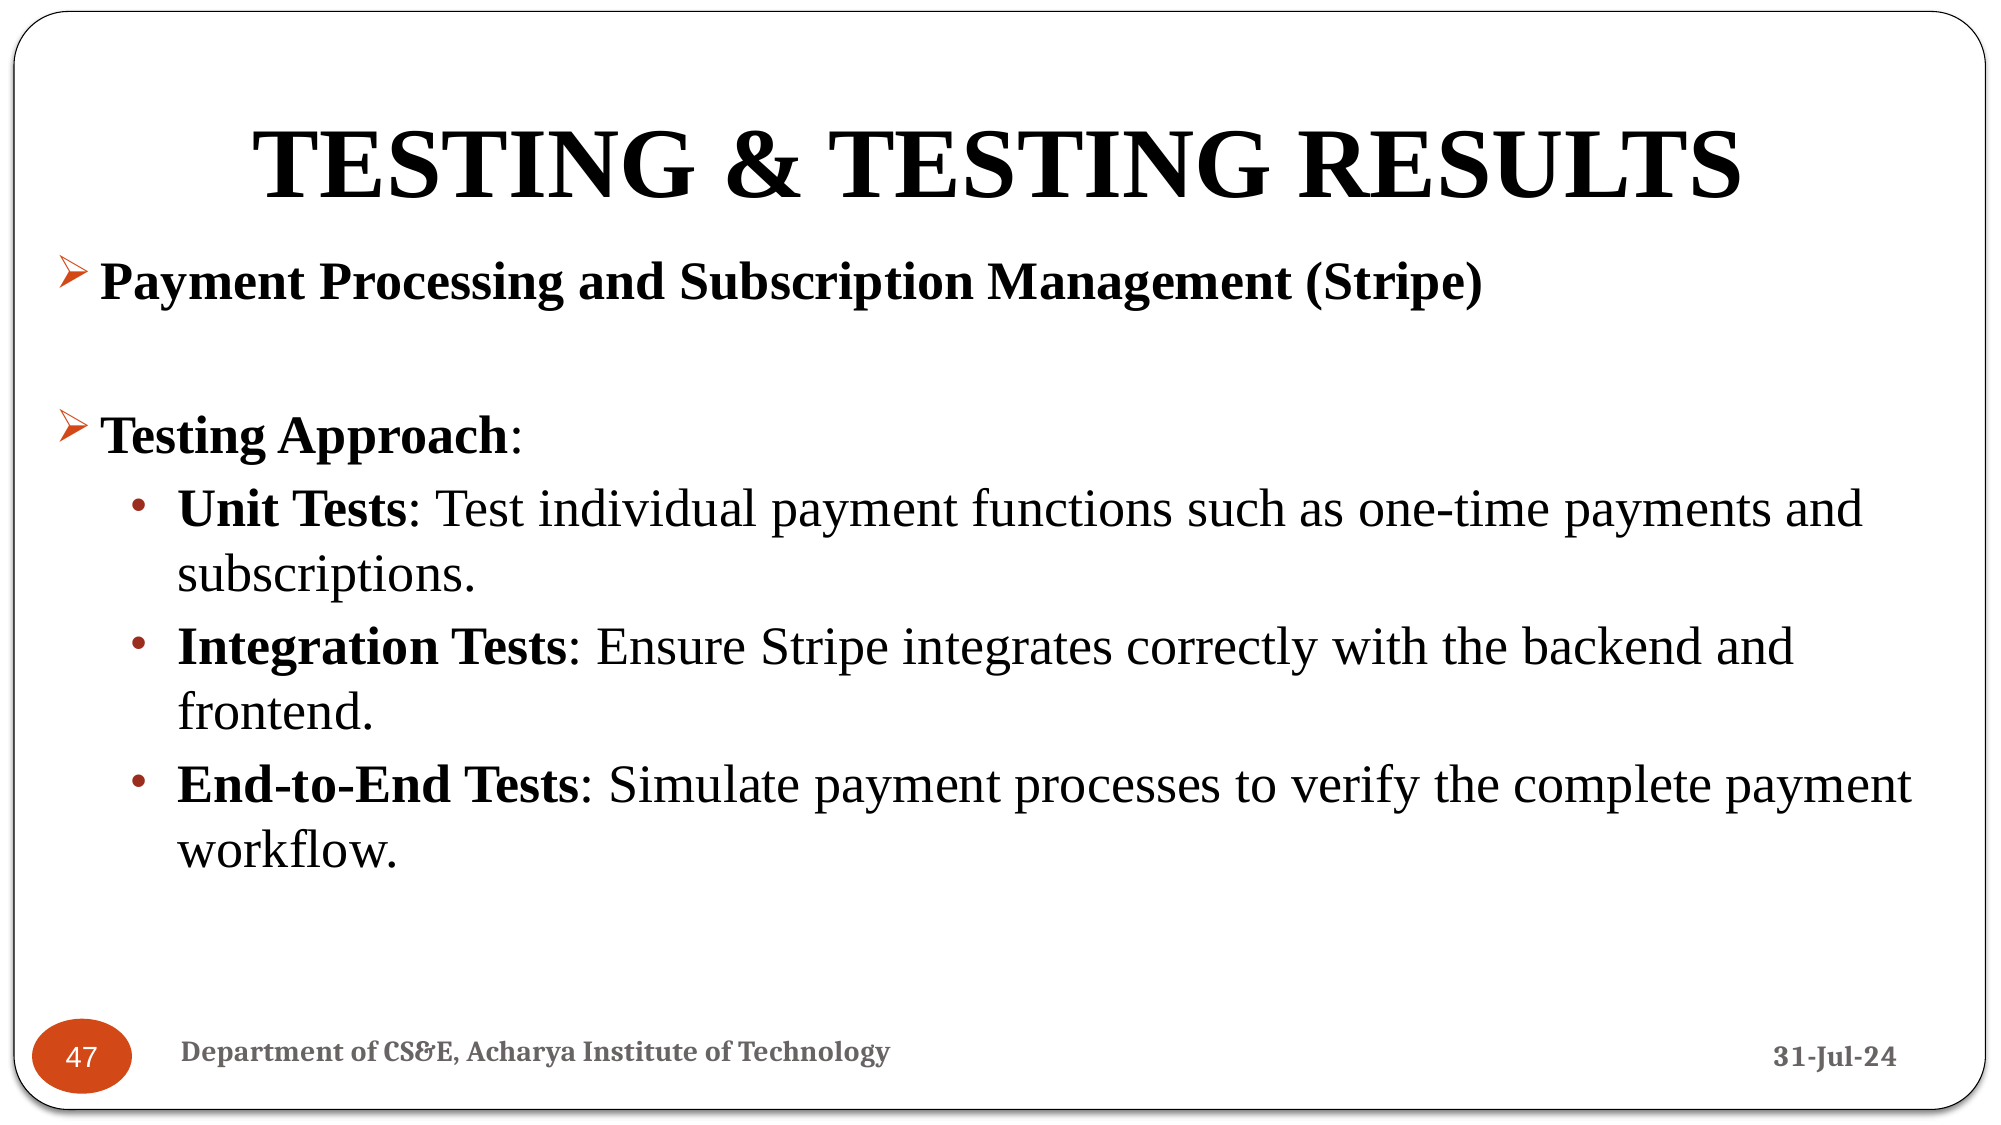

# TESTING & TESTING RESULTS
Payment Processing and Subscription Management (Stripe)

Testing Approach:
Unit Tests: Test individual payment functions such as one-time payments and subscriptions.
Integration Tests: Ensure Stripe integrates correctly with the backend and frontend.
End-to-End Tests: Simulate payment processes to verify the complete payment workflow.

Department of CS&E, Acharya Institute of Technology
31-Jul-24
47